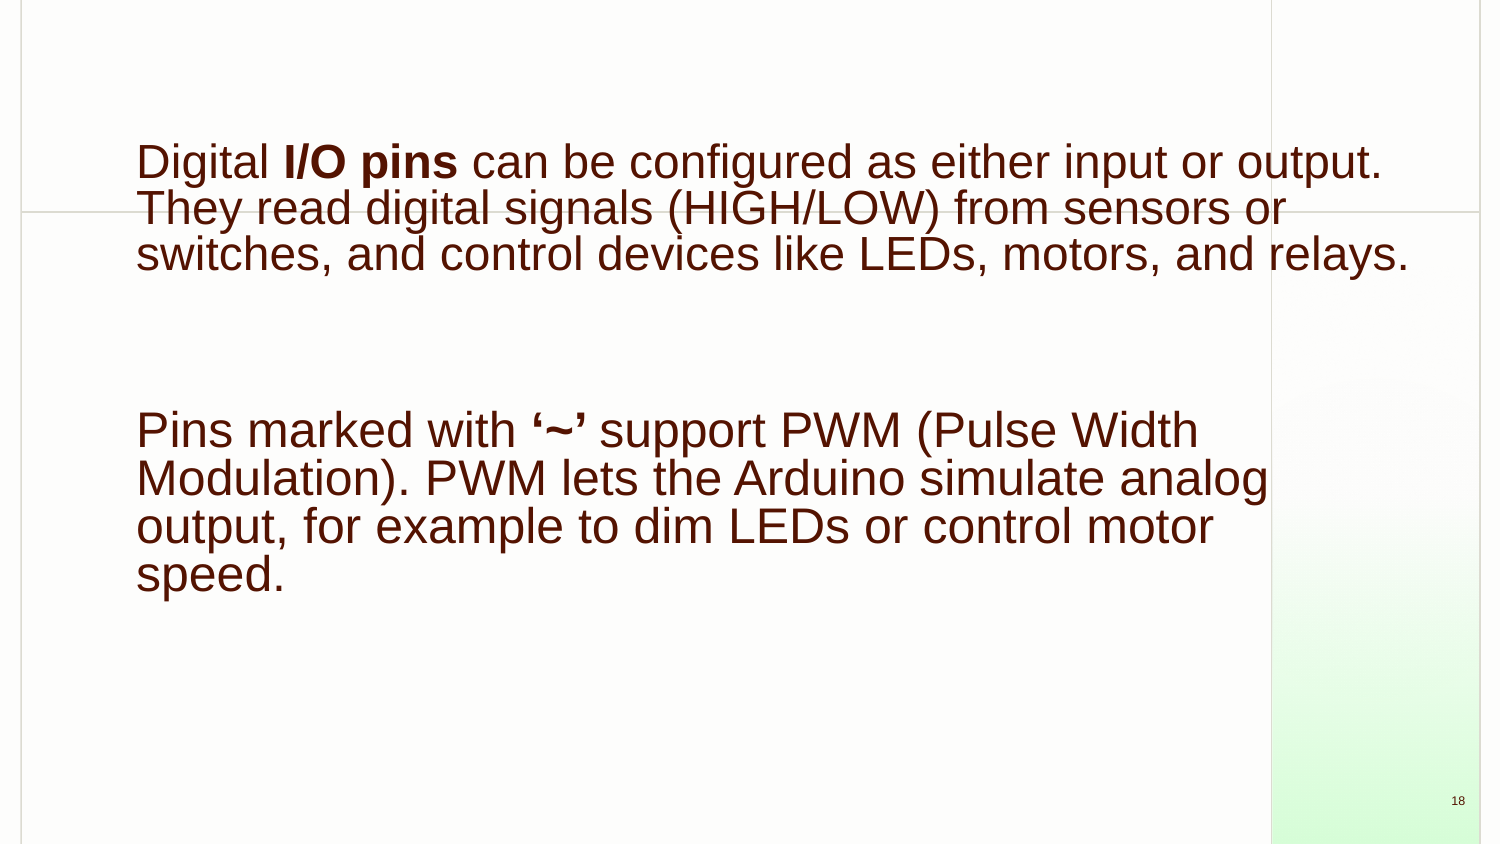

# Digital I/O pins can be configured as either input or output. They read digital signals (HIGH/LOW) from sensors or switches, and control devices like LEDs, motors, and relays.
Pins marked with ‘~’ support PWM (Pulse Width Modulation). PWM lets the Arduino simulate analog output, for example to dim LEDs or control motor speed.
18